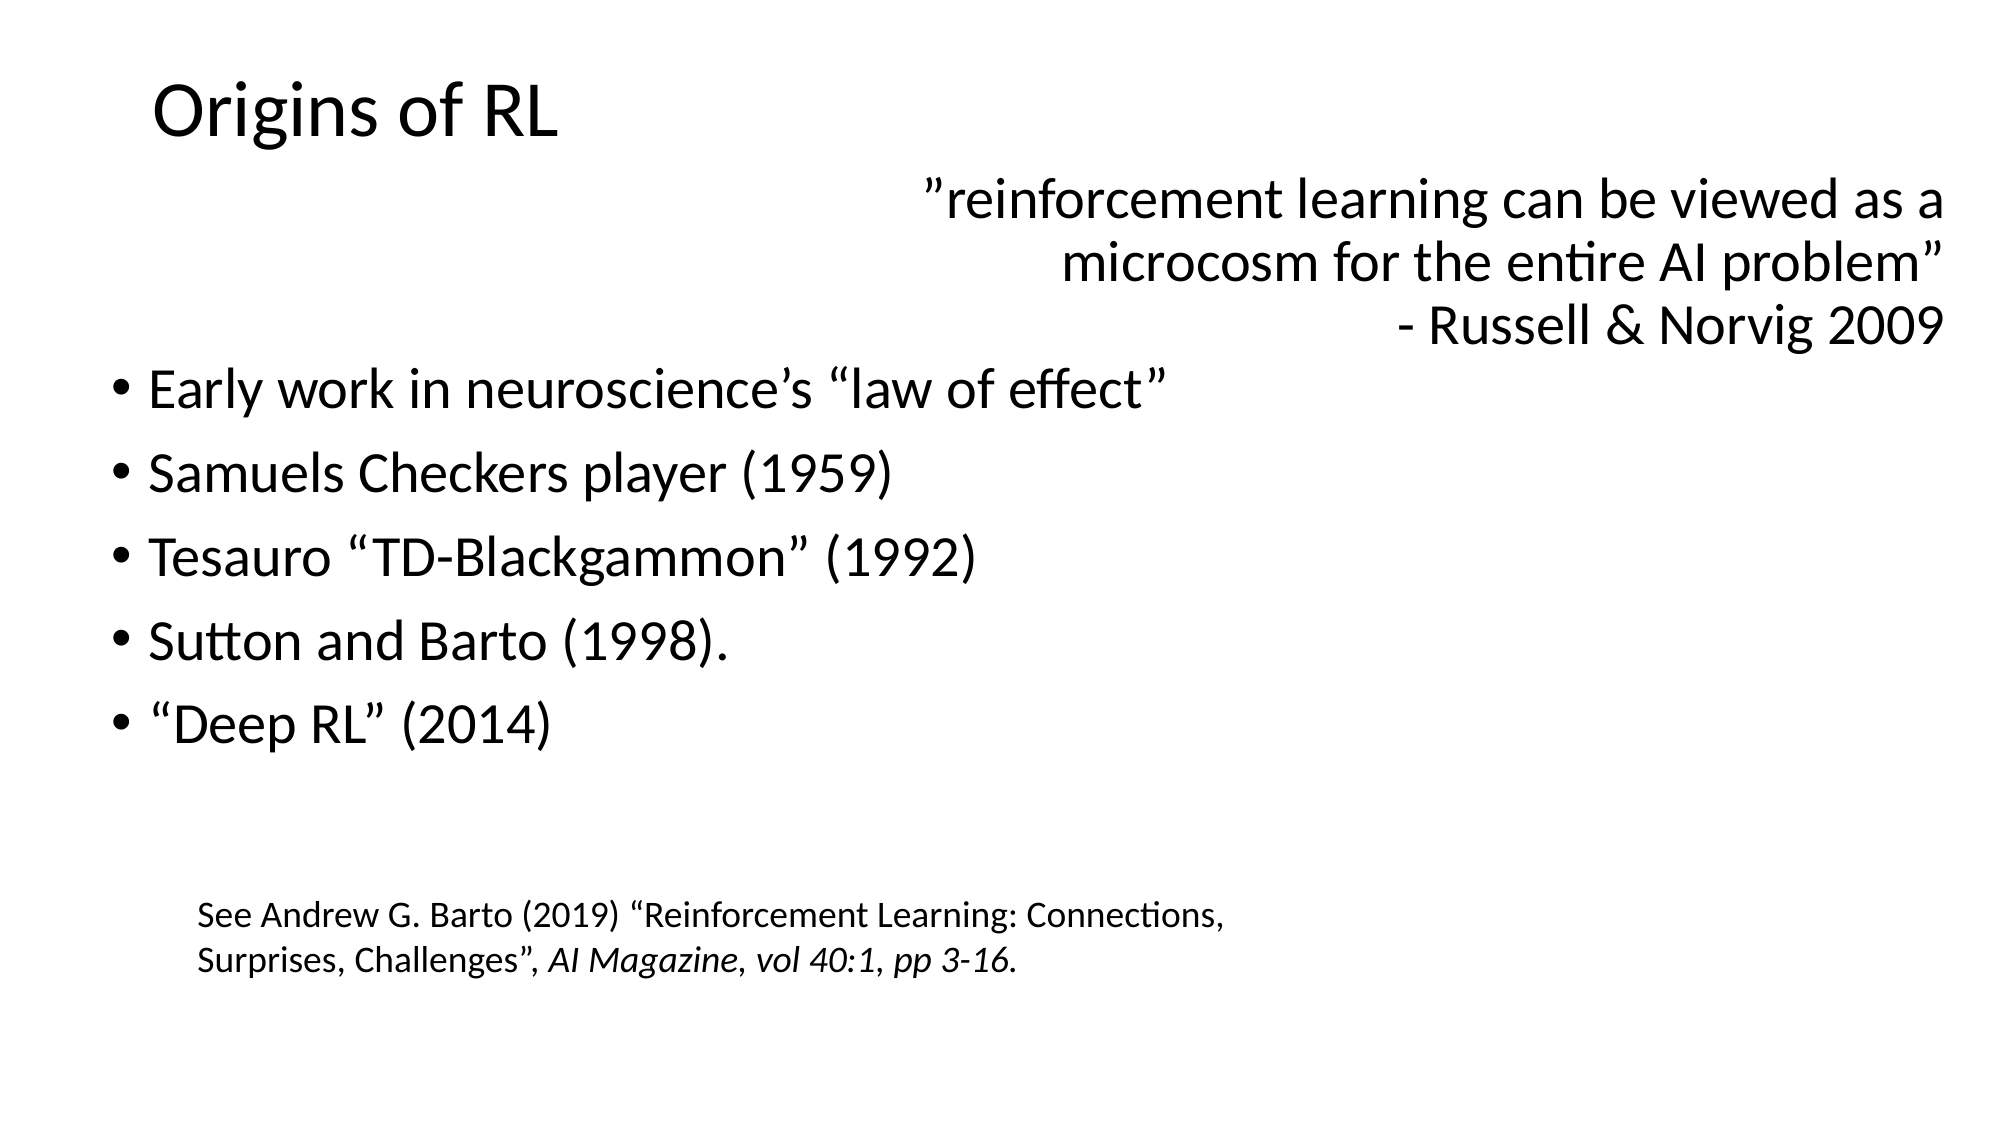

# Origins of RL
 ”reinforcement learning can be viewed as a microcosm for the entire AI problem”
- Russell & Norvig 2009
Early work in neuroscience’s “law of effect”
Samuels Checkers player (1959)
Tesauro “TD-Blackgammon” (1992)
Sutton and Barto (1998).
“Deep RL” (2014)

See Andrew G. Barto (2019) “Reinforcement Learning: Connections, Surprises, Challenges”, AI Magazine, vol 40:1, pp 3-16.